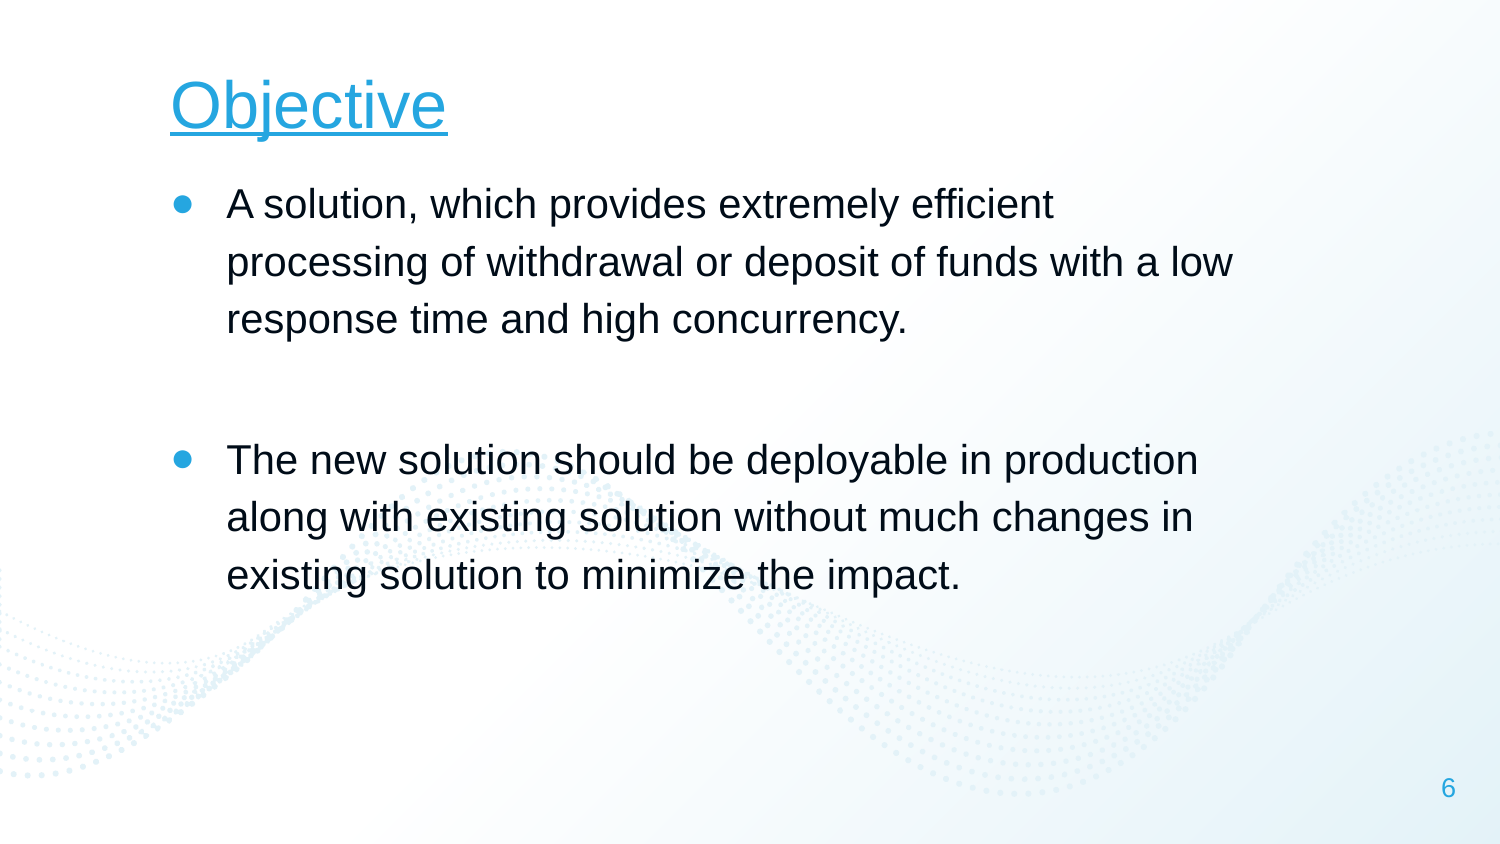

# Objective
A solution, which provides extremely efficient processing of withdrawal or deposit of funds with a low response time and high concurrency.

The new solution should be deployable in production along with existing solution without much changes in existing solution to minimize the impact.
6